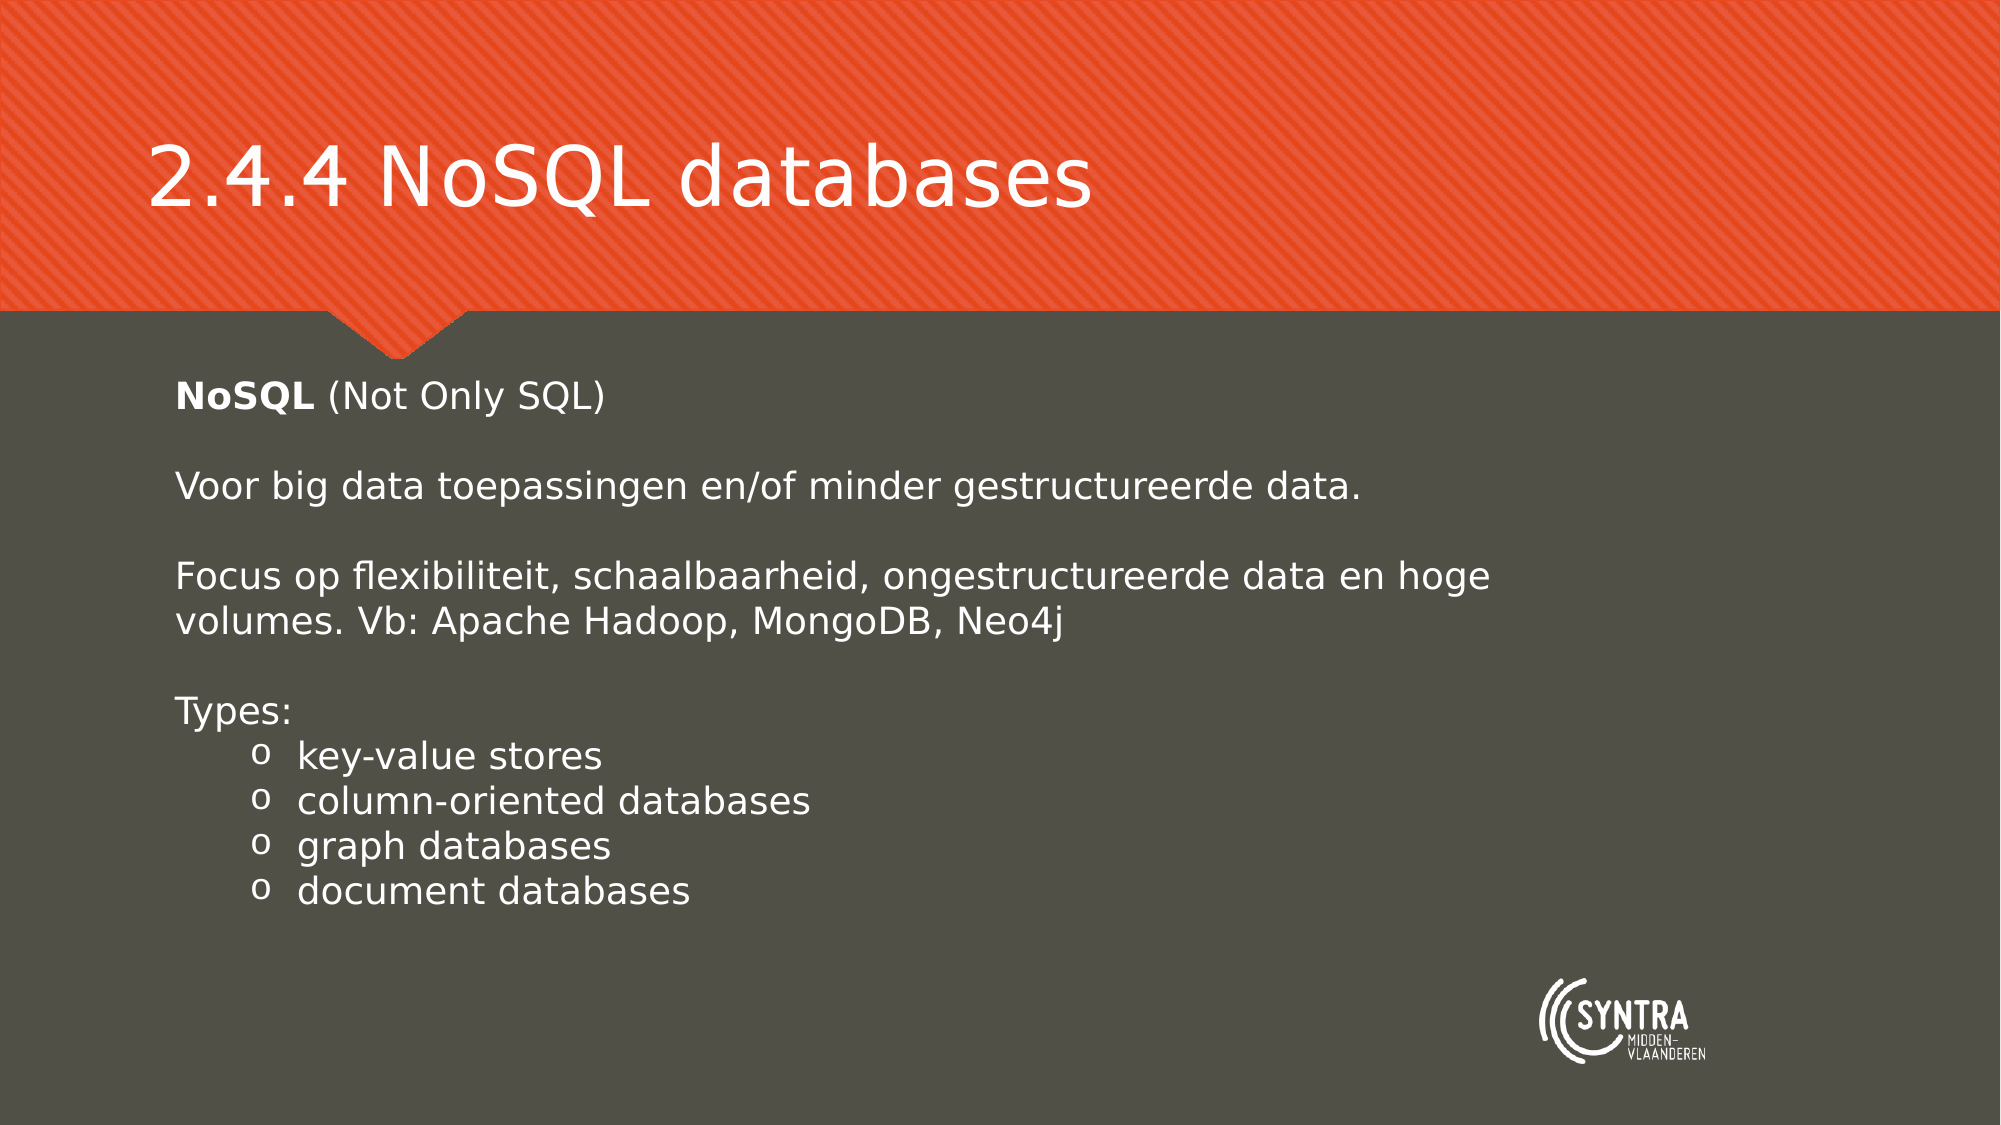

# 2.4.4 NoSQL databases

NoSQL (Not Only SQL)
Voor big data toepassingen en/of minder gestructureerde data.

Focus op flexibiliteit, schaalbaarheid, ongestructureerde data en hoge volumes. Vb: Apache Hadoop, MongoDB, Neo4j

Types:
key-value stores
column-oriented databases
graph databases
document databases